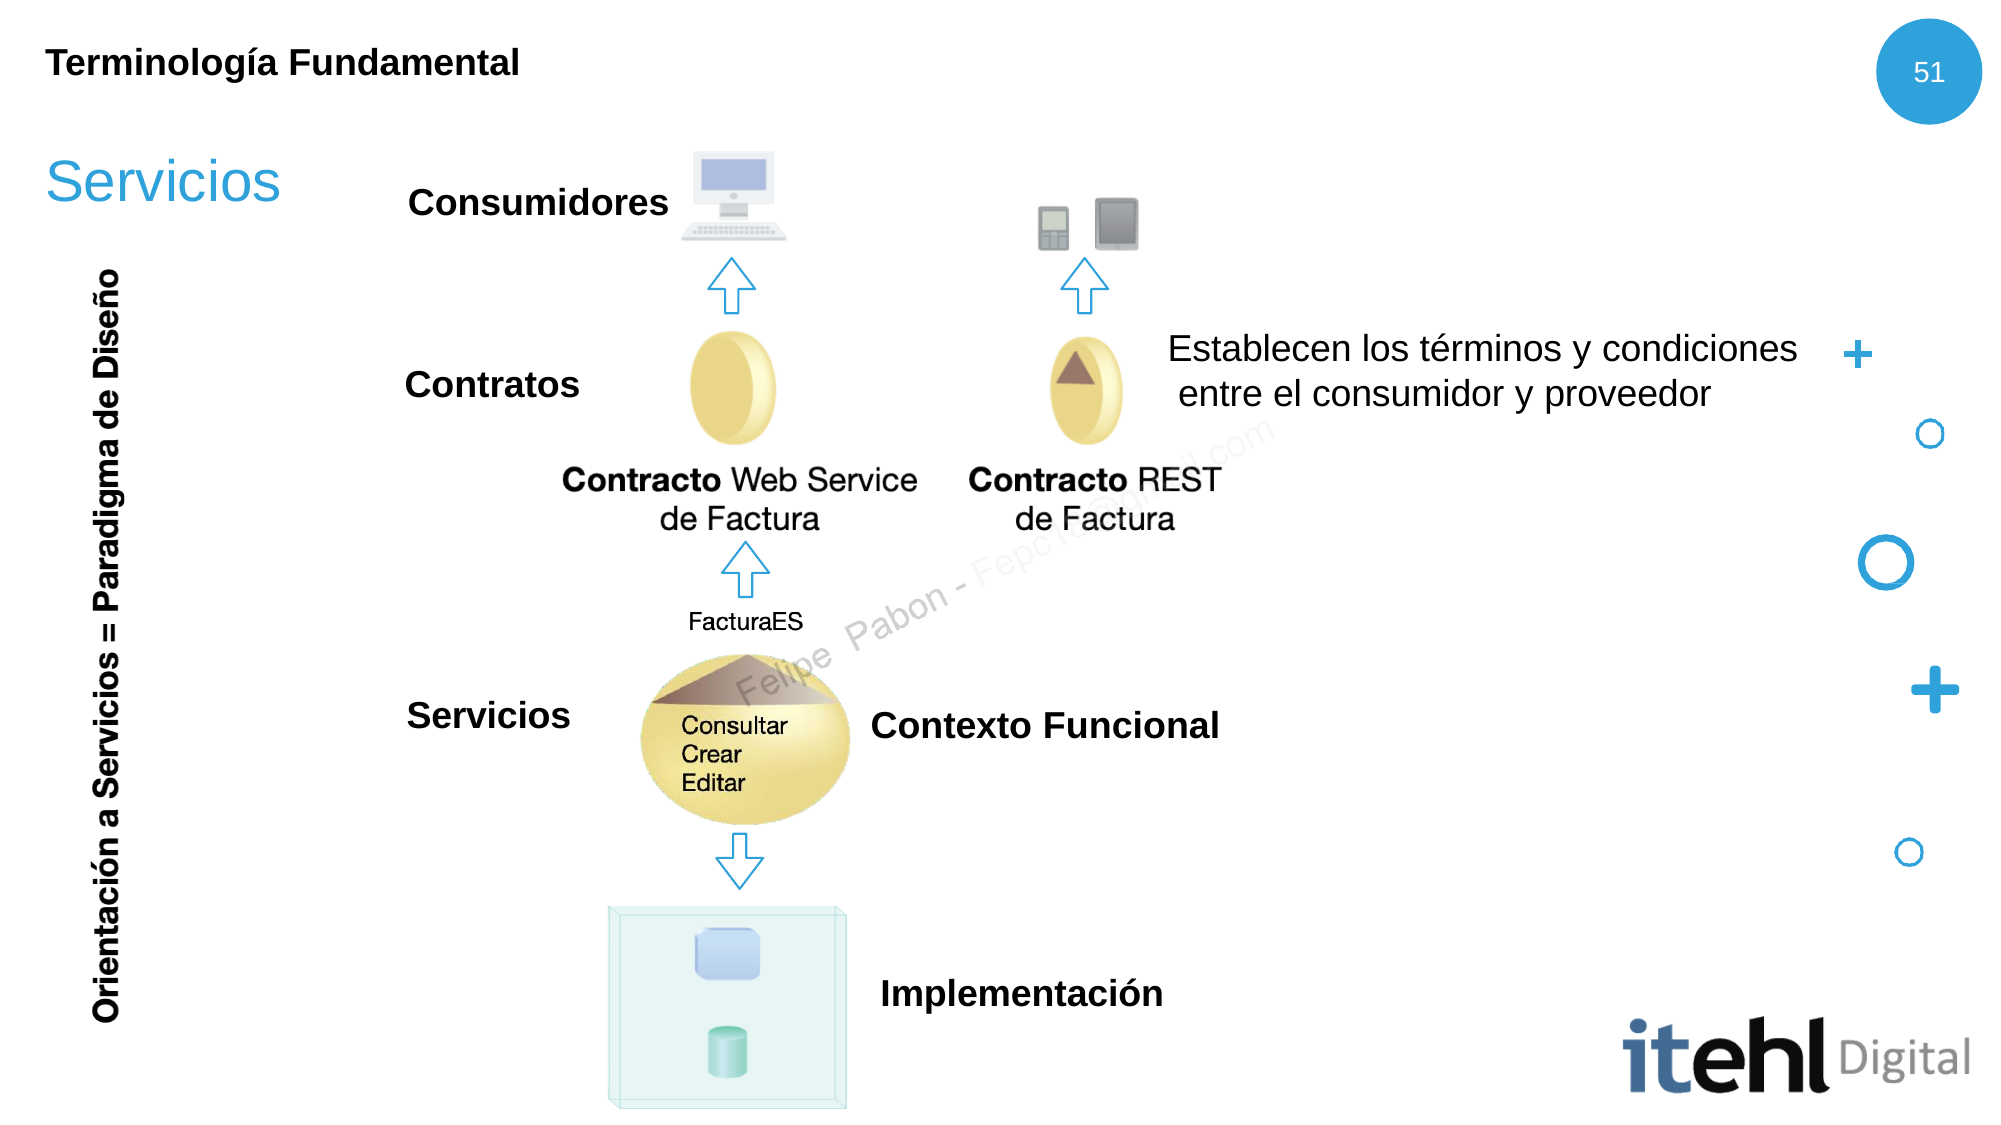

Terminología Fundamental
51
# Servicios

Consumidores

Establecen los términos y condiciones  entre el consumidor y proveedor

Contratos

Servicios
Contexto Funcional

Implementación